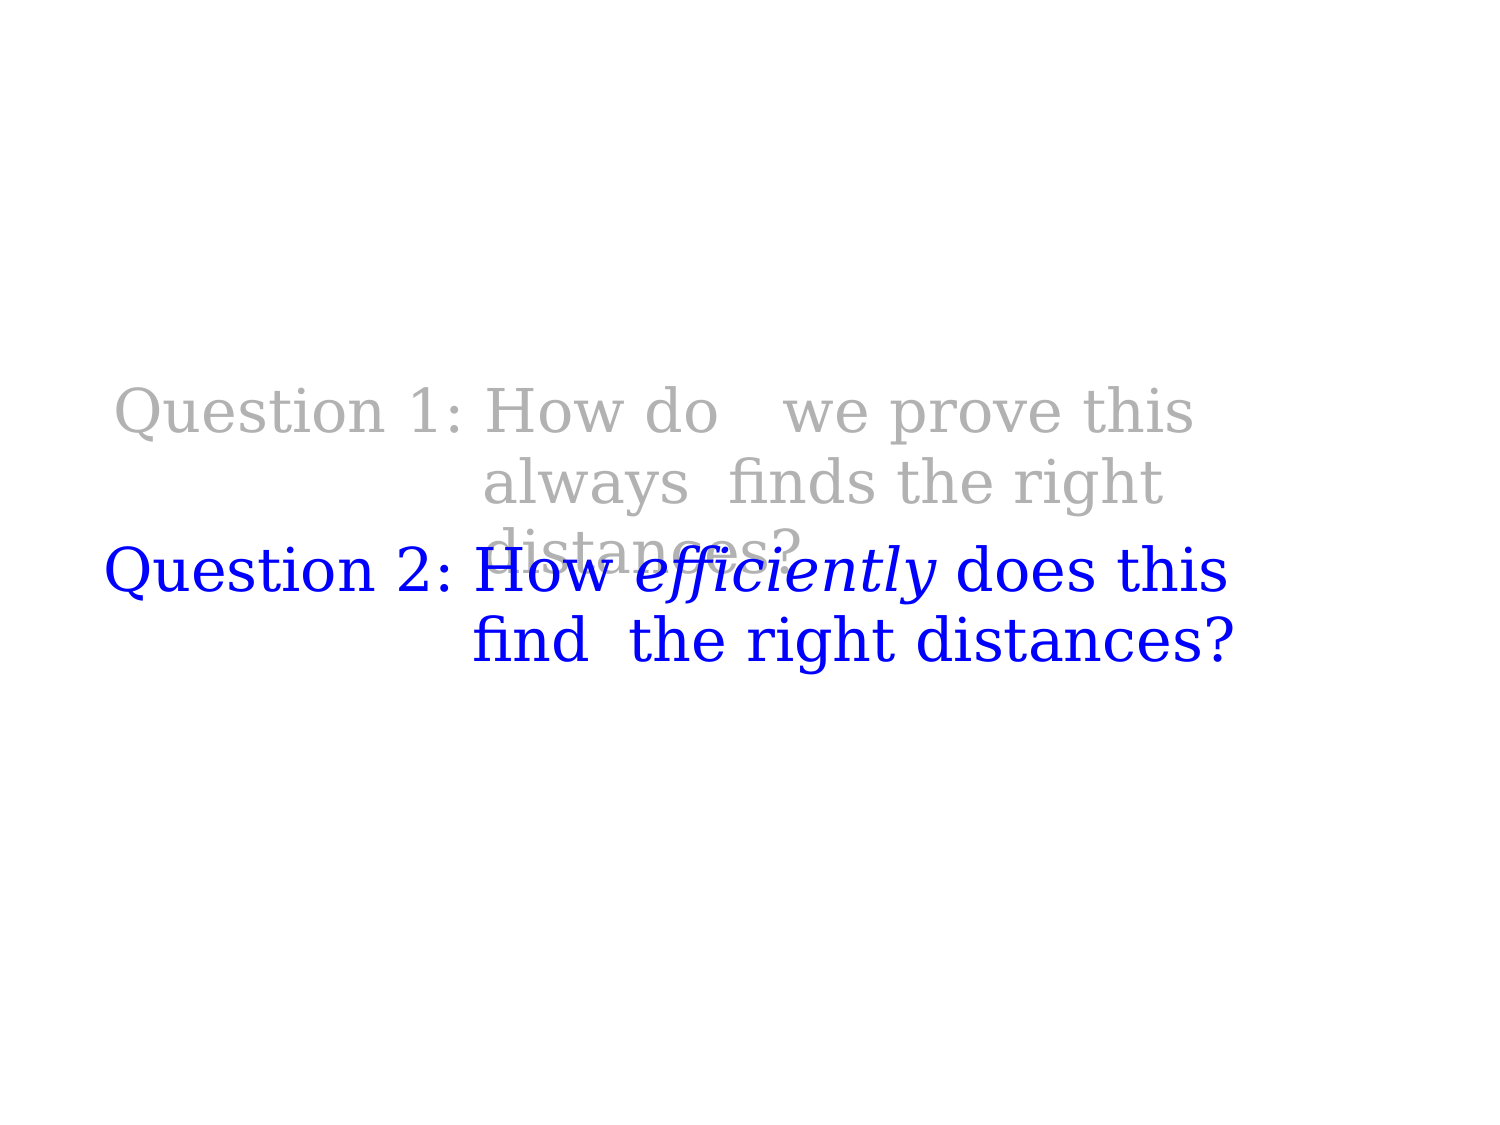

Question 1: How do	we prove this always  finds the right distances?
Question 2: How efficiently does this find  the right distances?